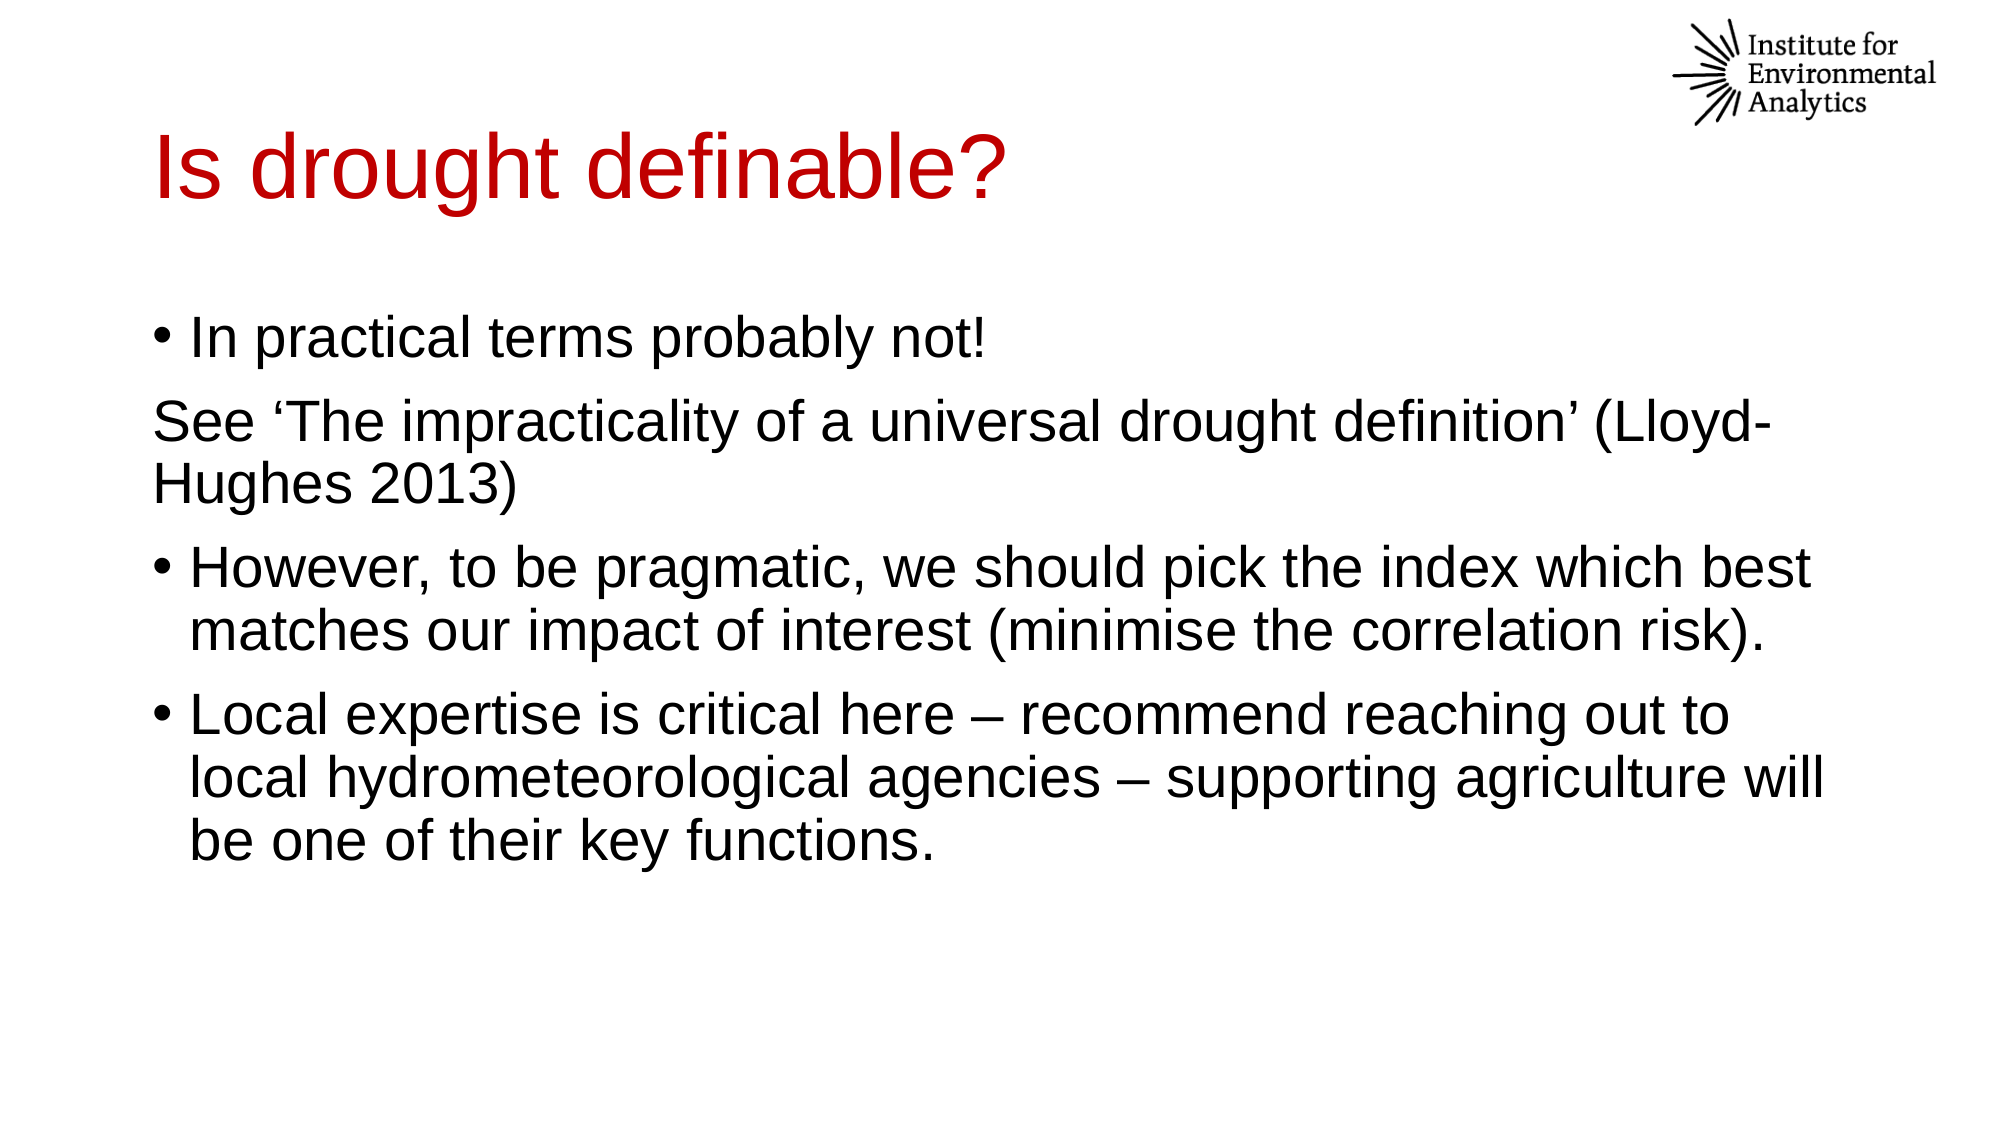

# Is drought definable?
In practical terms probably not!
See ‘The impracticality of a universal drought definition’ (Lloyd-Hughes 2013)
However, to be pragmatic, we should pick the index which best matches our impact of interest (minimise the correlation risk).
Local expertise is critical here – recommend reaching out to local hydrometeorological agencies – supporting agriculture will be one of their key functions.